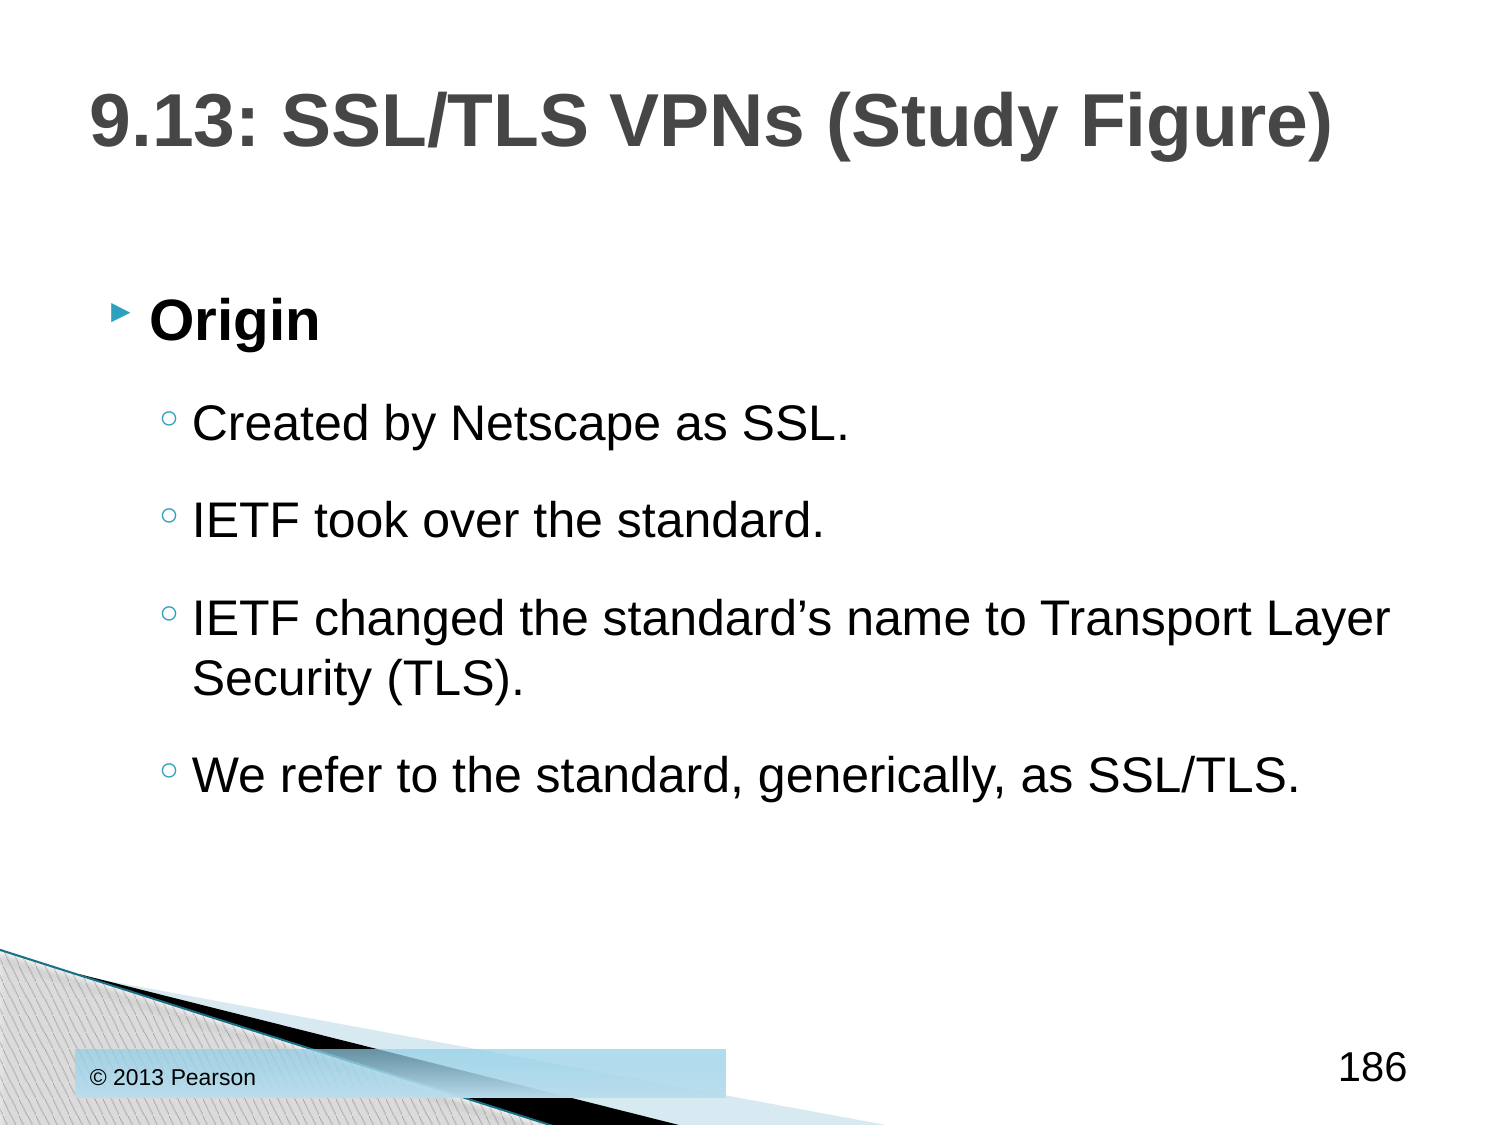

# 9.13: SSL/TLS VPNs (Study Figure)
Origin
Created by Netscape as SSL.
IETF took over the standard.
IETF changed the standard’s name to Transport Layer Security (TLS).
We refer to the standard, generically, as SSL/TLS.
186
© 2013 Pearson